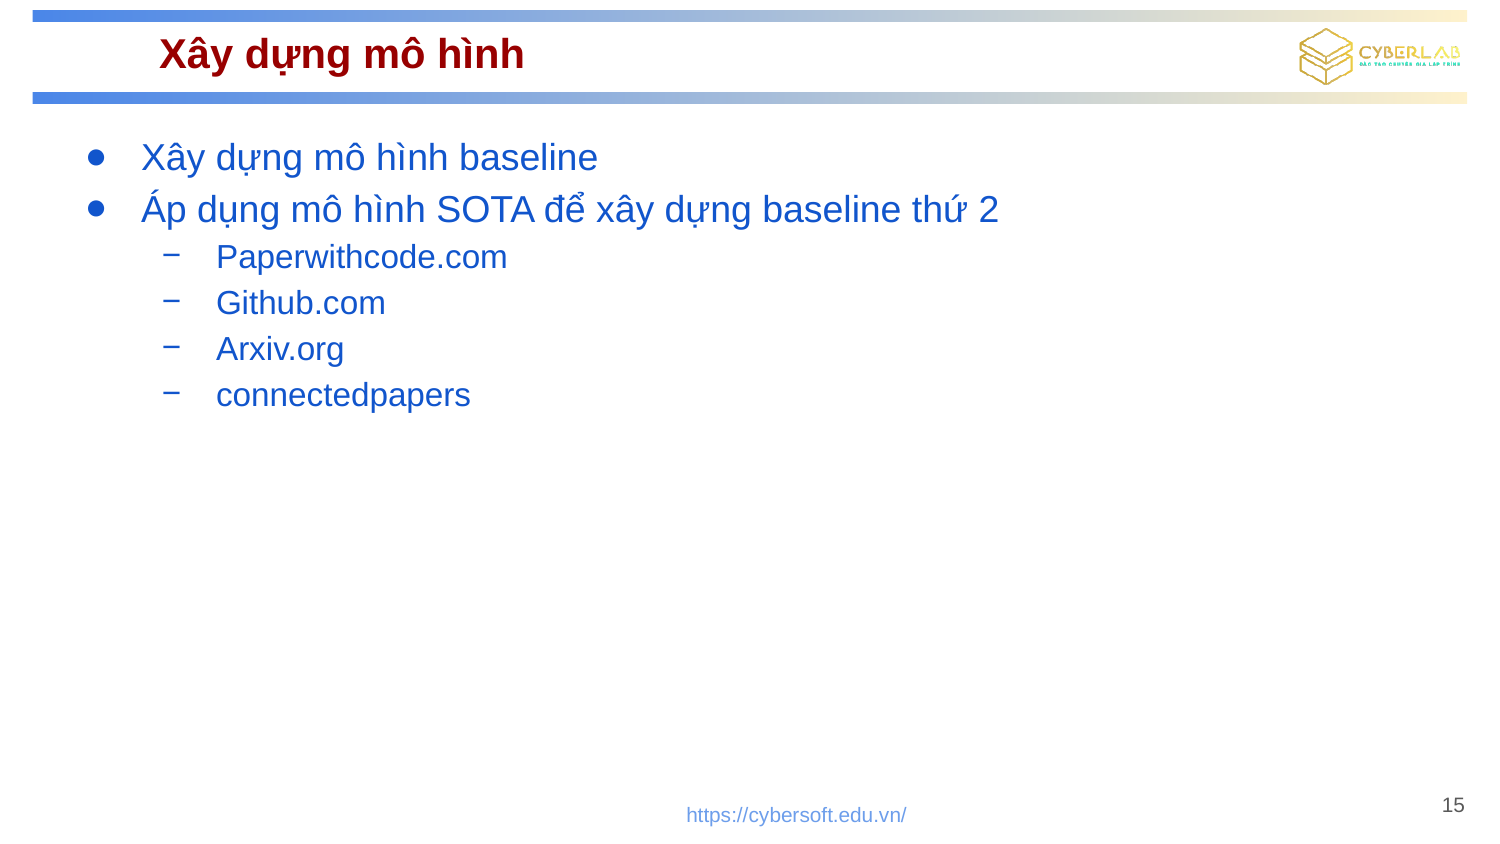

# Xây dựng mô hình
Xây dựng mô hình baseline
Áp dụng mô hình SOTA để xây dựng baseline thứ 2
Paperwithcode.com
Github.com
Arxiv.org
connectedpapers
15